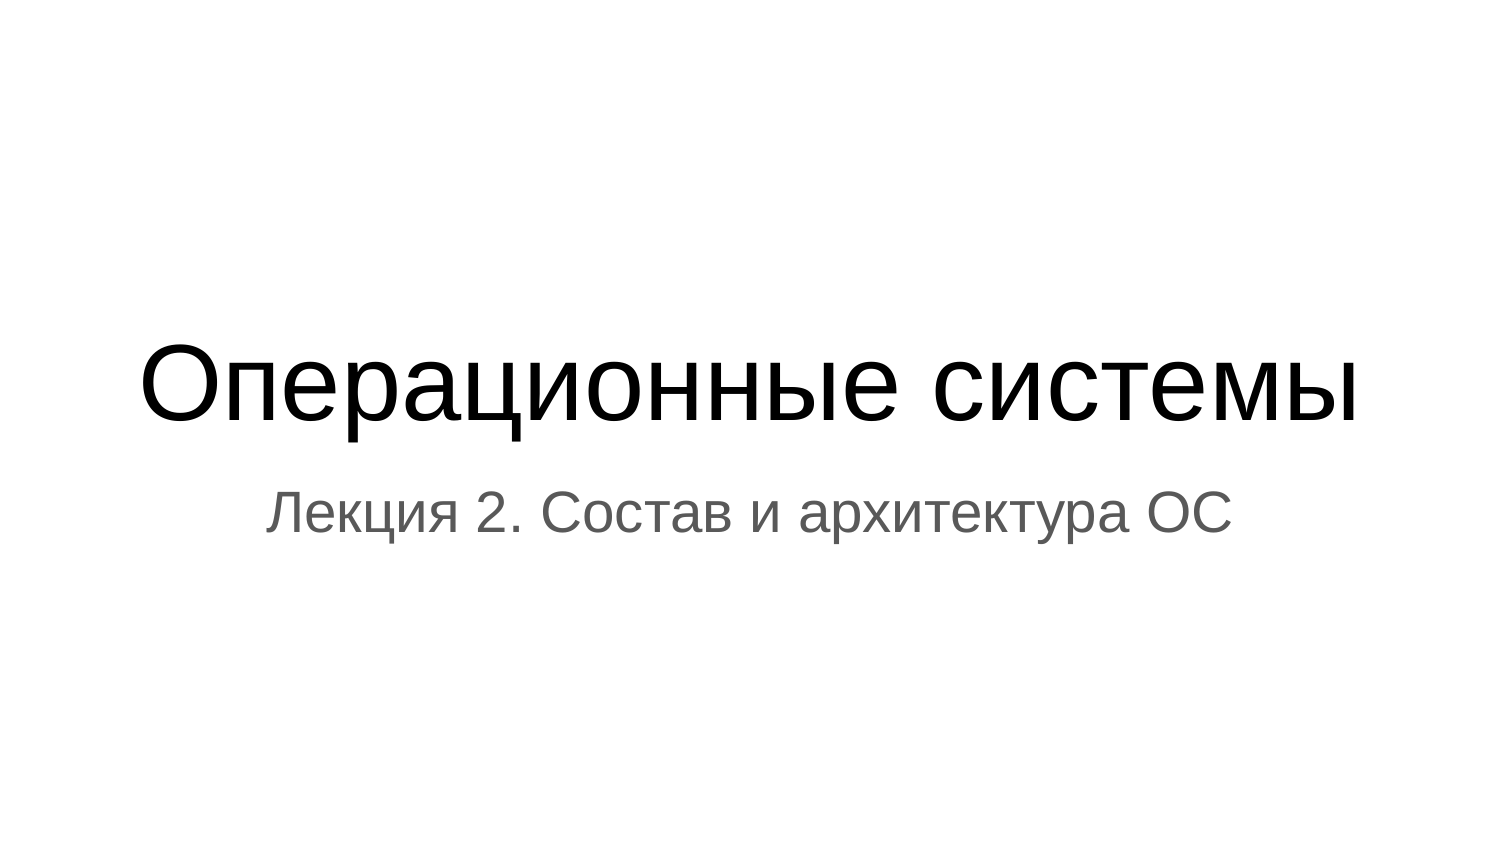

# Операционные системы
Лекция 2. Состав и архитектура ОС